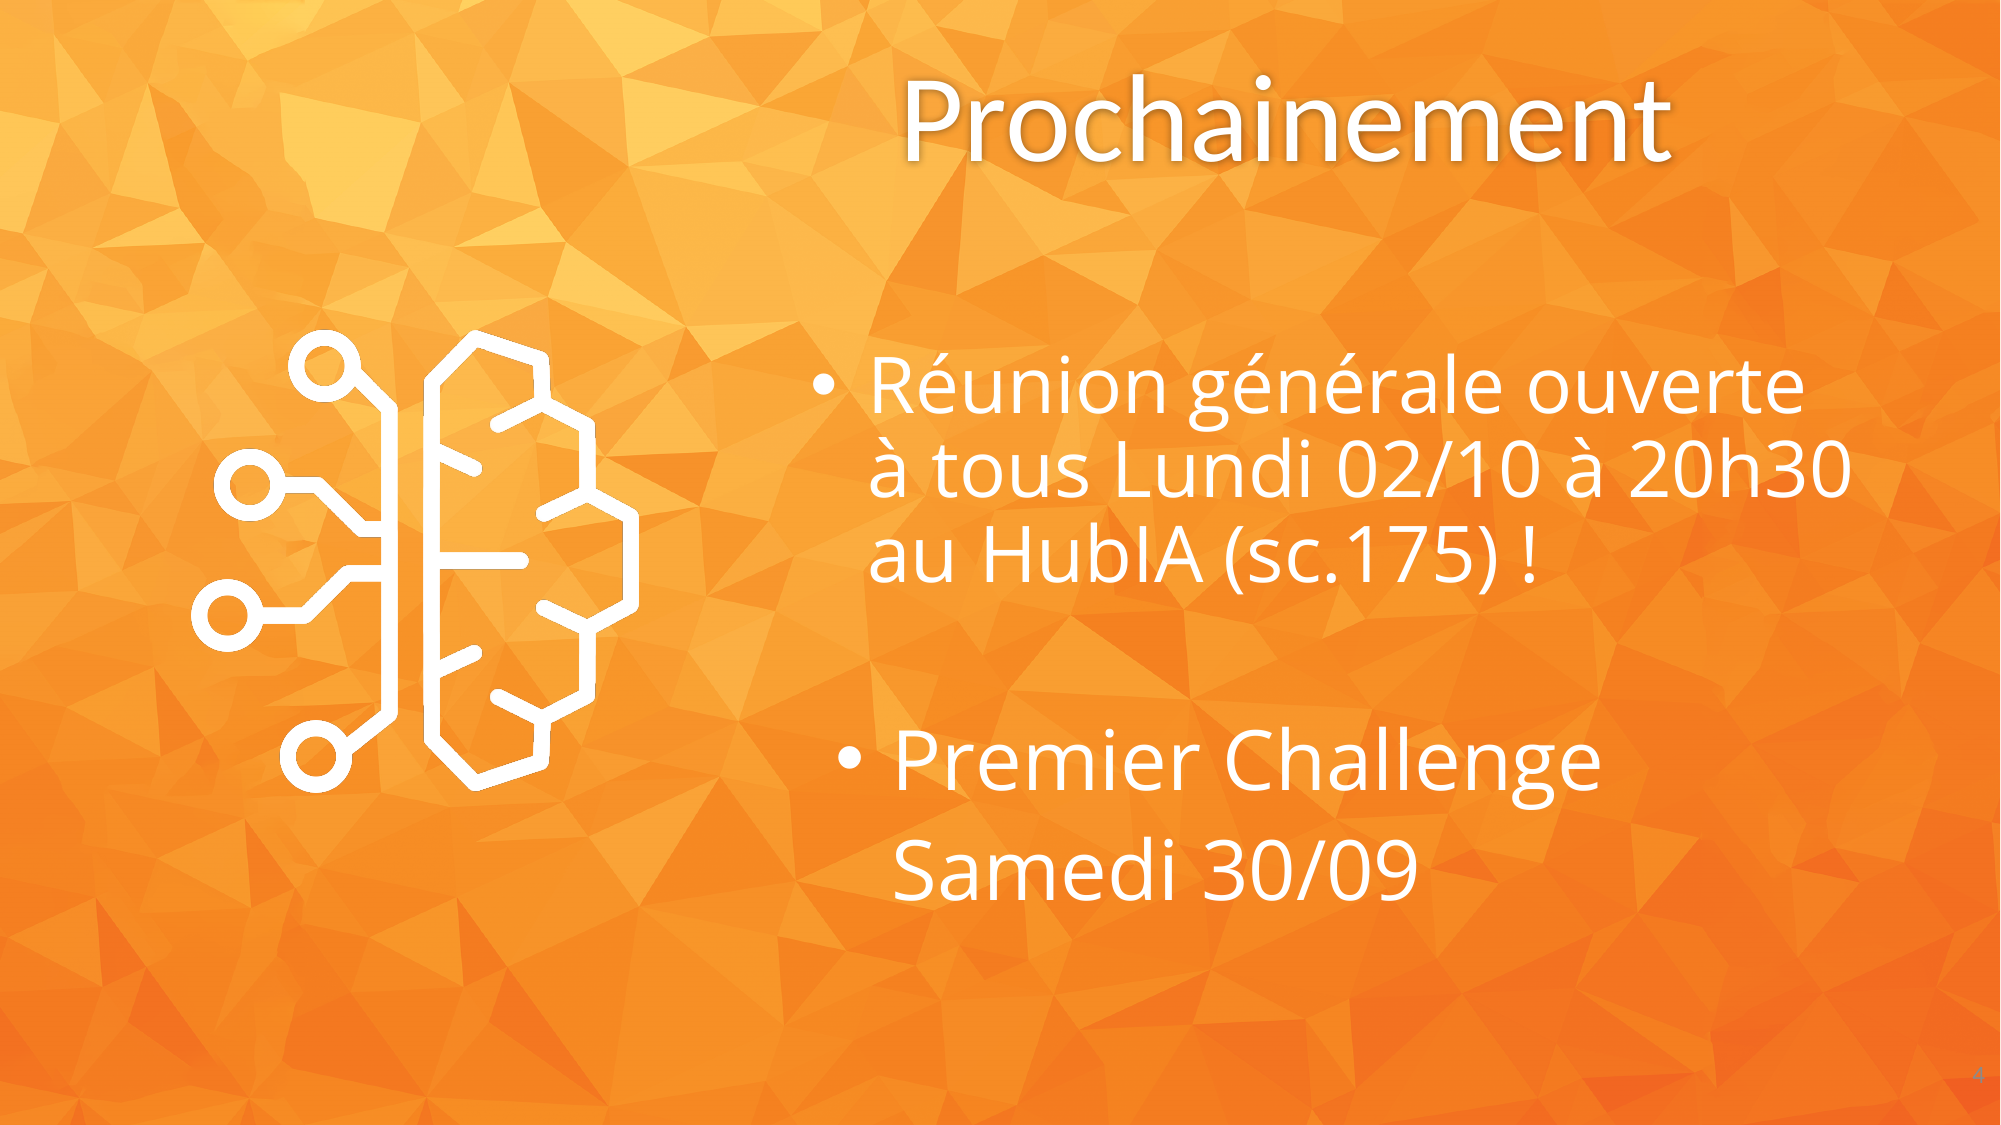

# Prochainement
Réunion générale ouverte à tous Lundi 02/10 à 20h30 au HubIA (sc.175) !
Premier Challenge Samedi 30/09
4